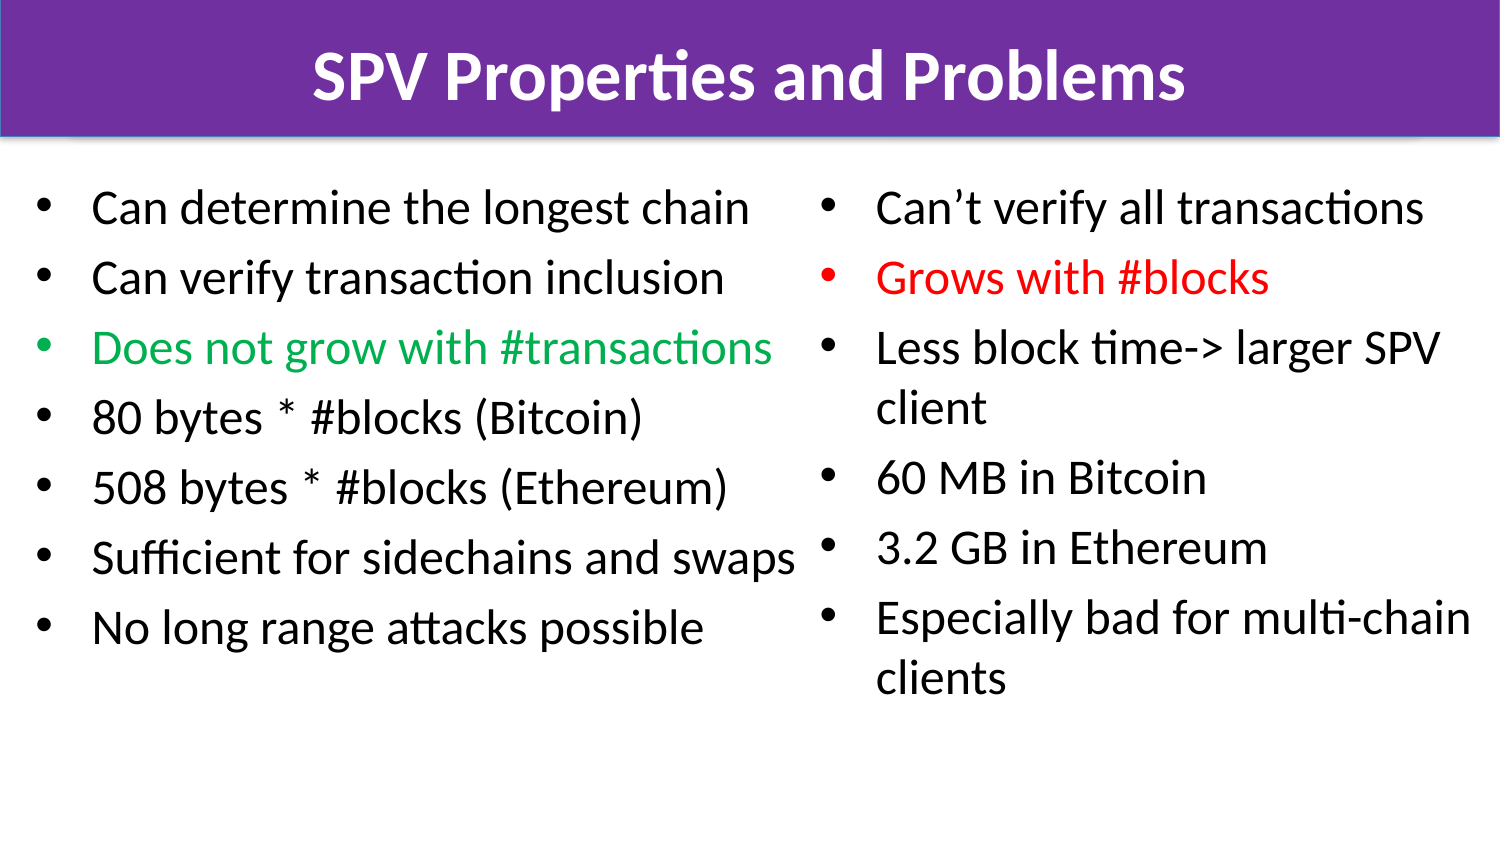

# SPV Properties and Problems
Can determine the longest chain
Can verify transaction inclusion
Does not grow with #transactions
80 bytes * #blocks (Bitcoin)
508 bytes * #blocks (Ethereum)
Sufficient for sidechains and swaps
No long range attacks possible
Can’t verify all transactions
Grows with #blocks
Less block time-> larger SPV client
60 MB in Bitcoin
3.2 GB in Ethereum
Especially bad for multi-chain clients